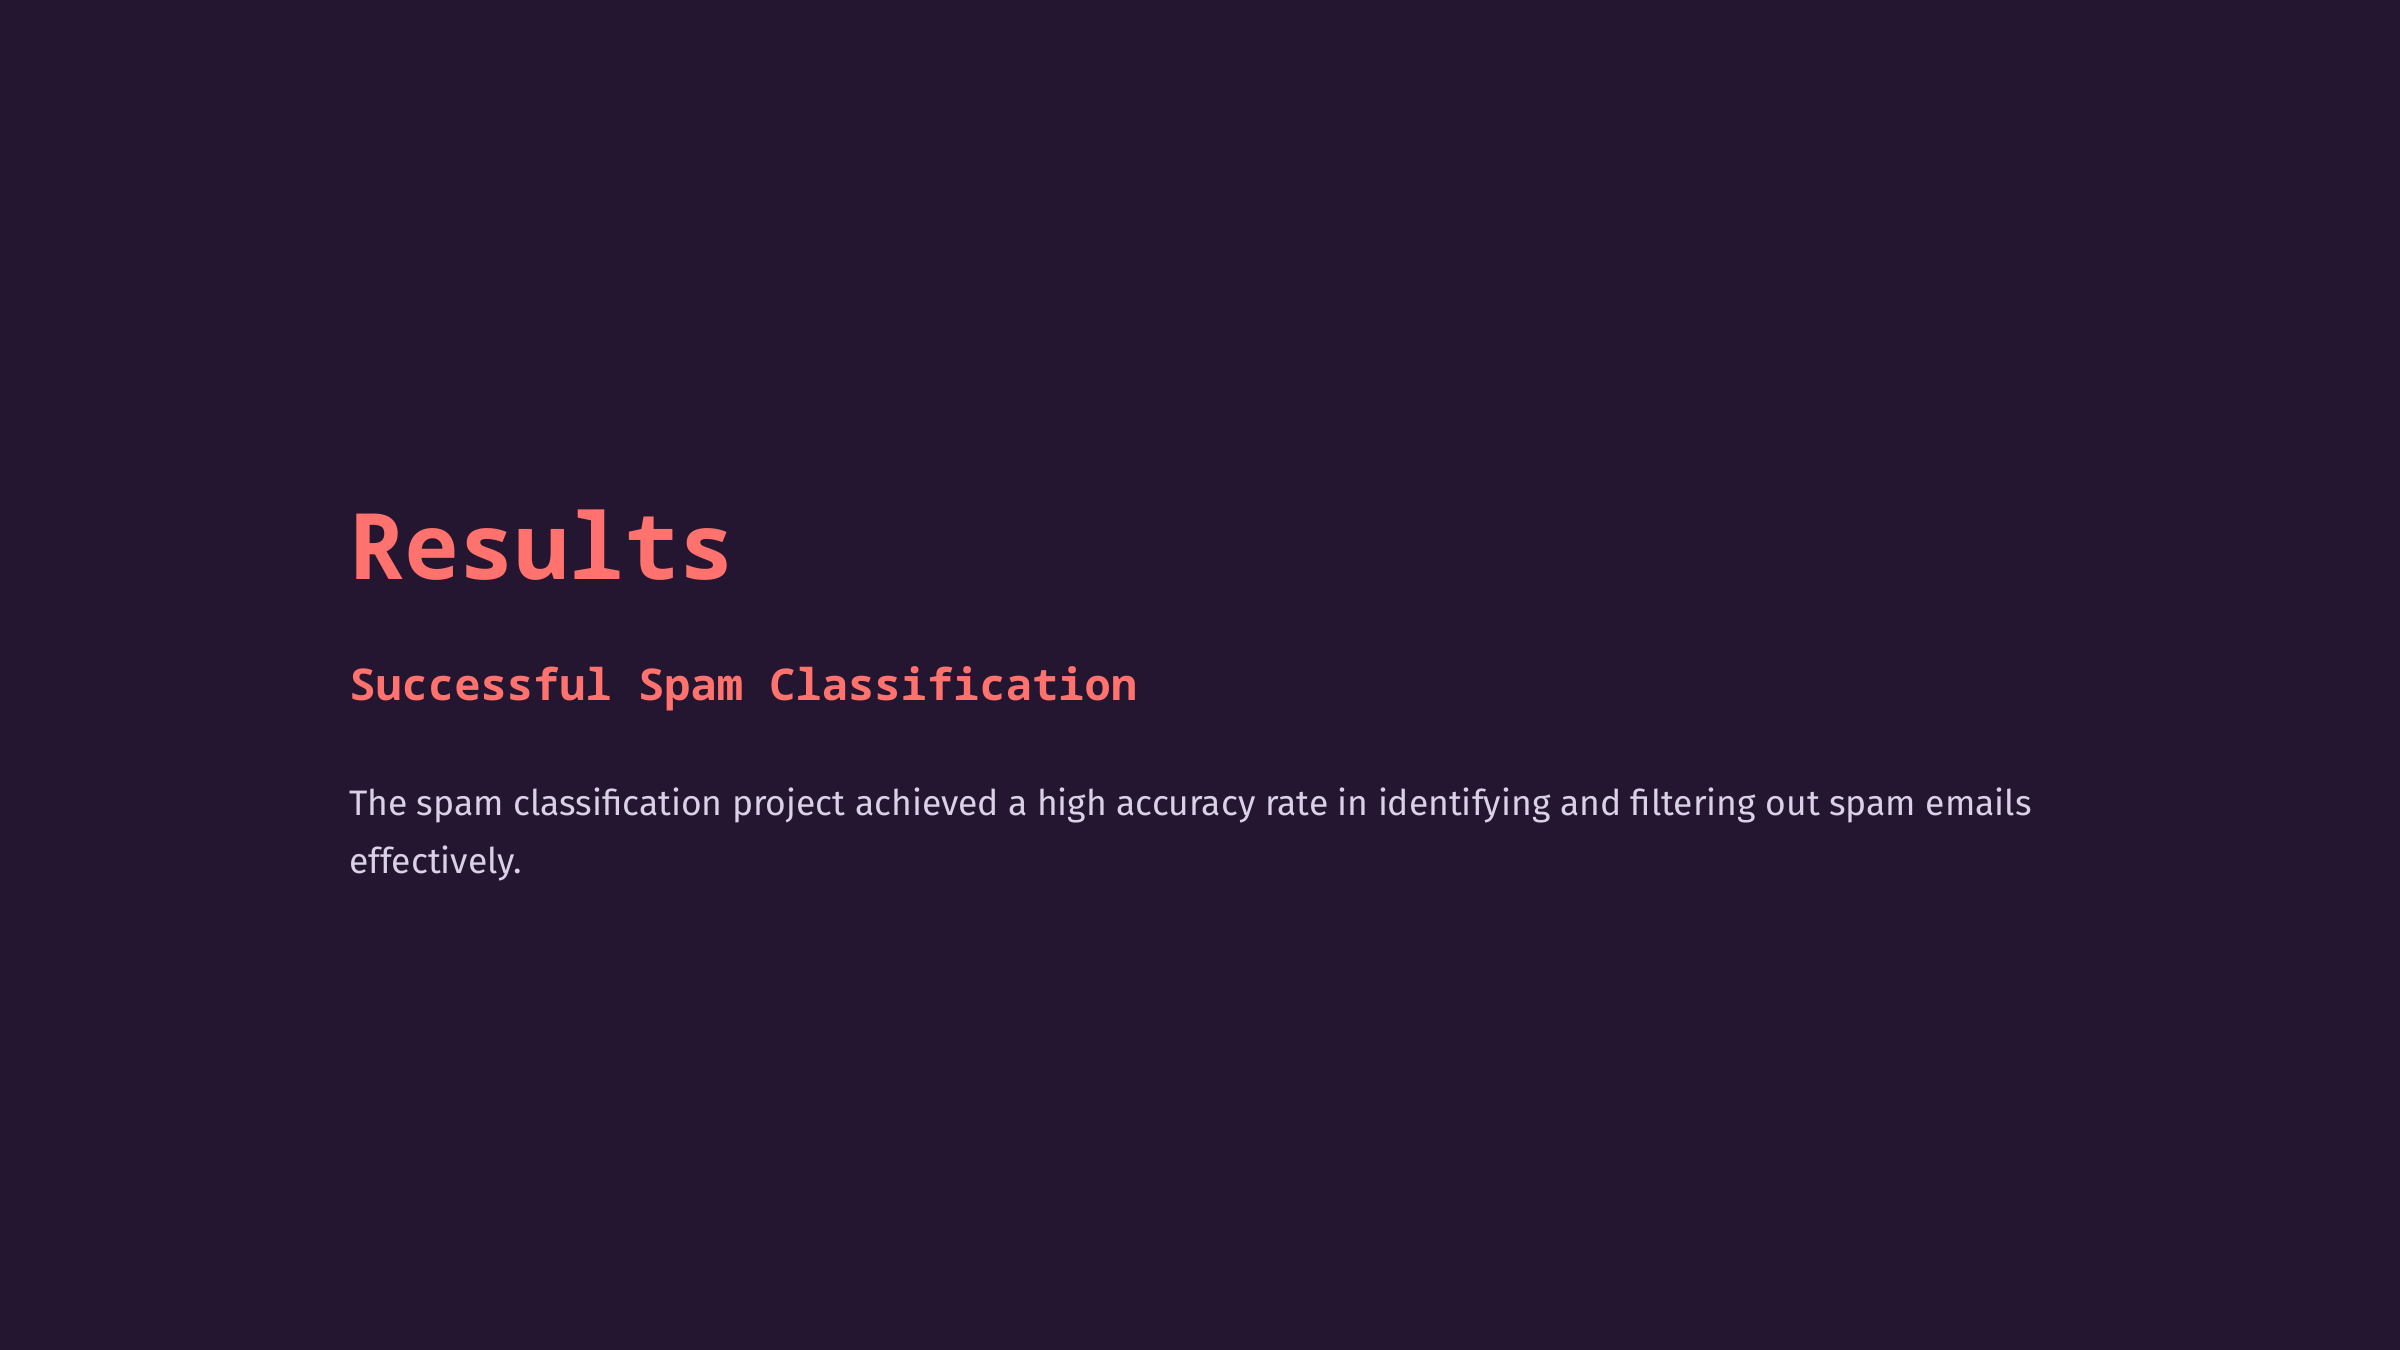

Results
Successful Spam Classification
The spam classification project achieved a high accuracy rate in identifying and filtering out spam emails effectively.